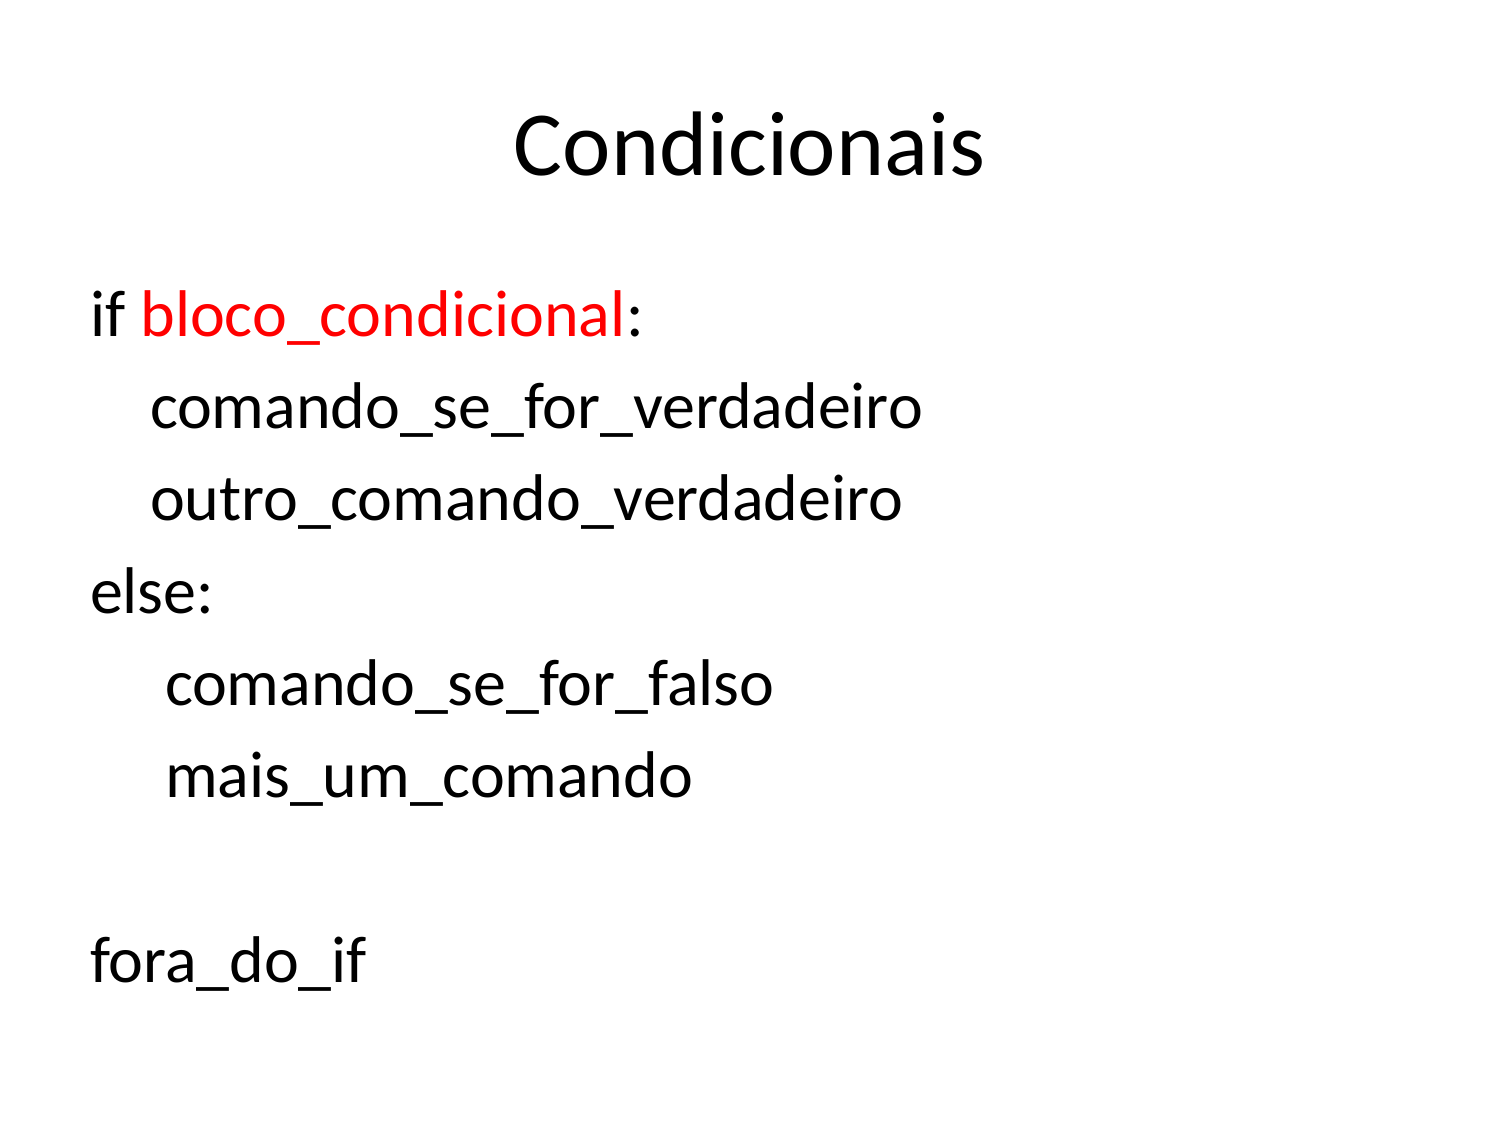

# Condicionais
if bloco_condicional:
    comando_se_for_verdadeiro
    outro_comando_verdadeiro
else:
     comando_se_for_falso
     mais_um_comando

fora_do_if